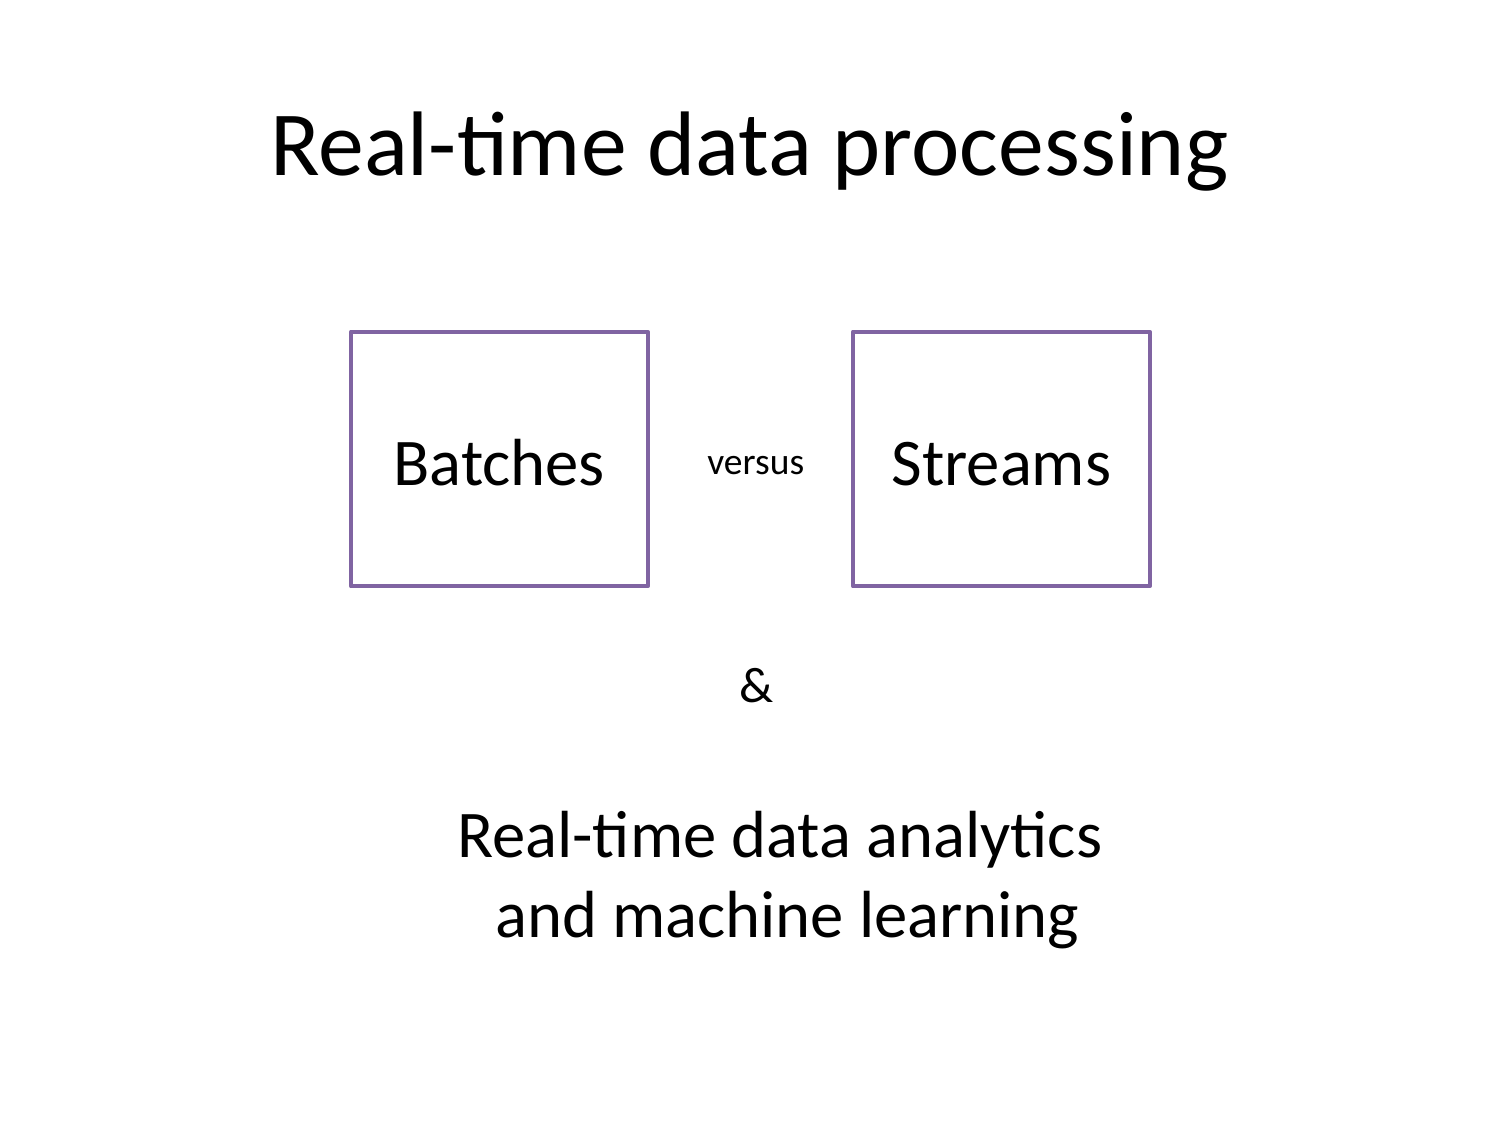

# Real-time data processing

Batches

Streams

versus
&
Real-time data analytics
and machine learning